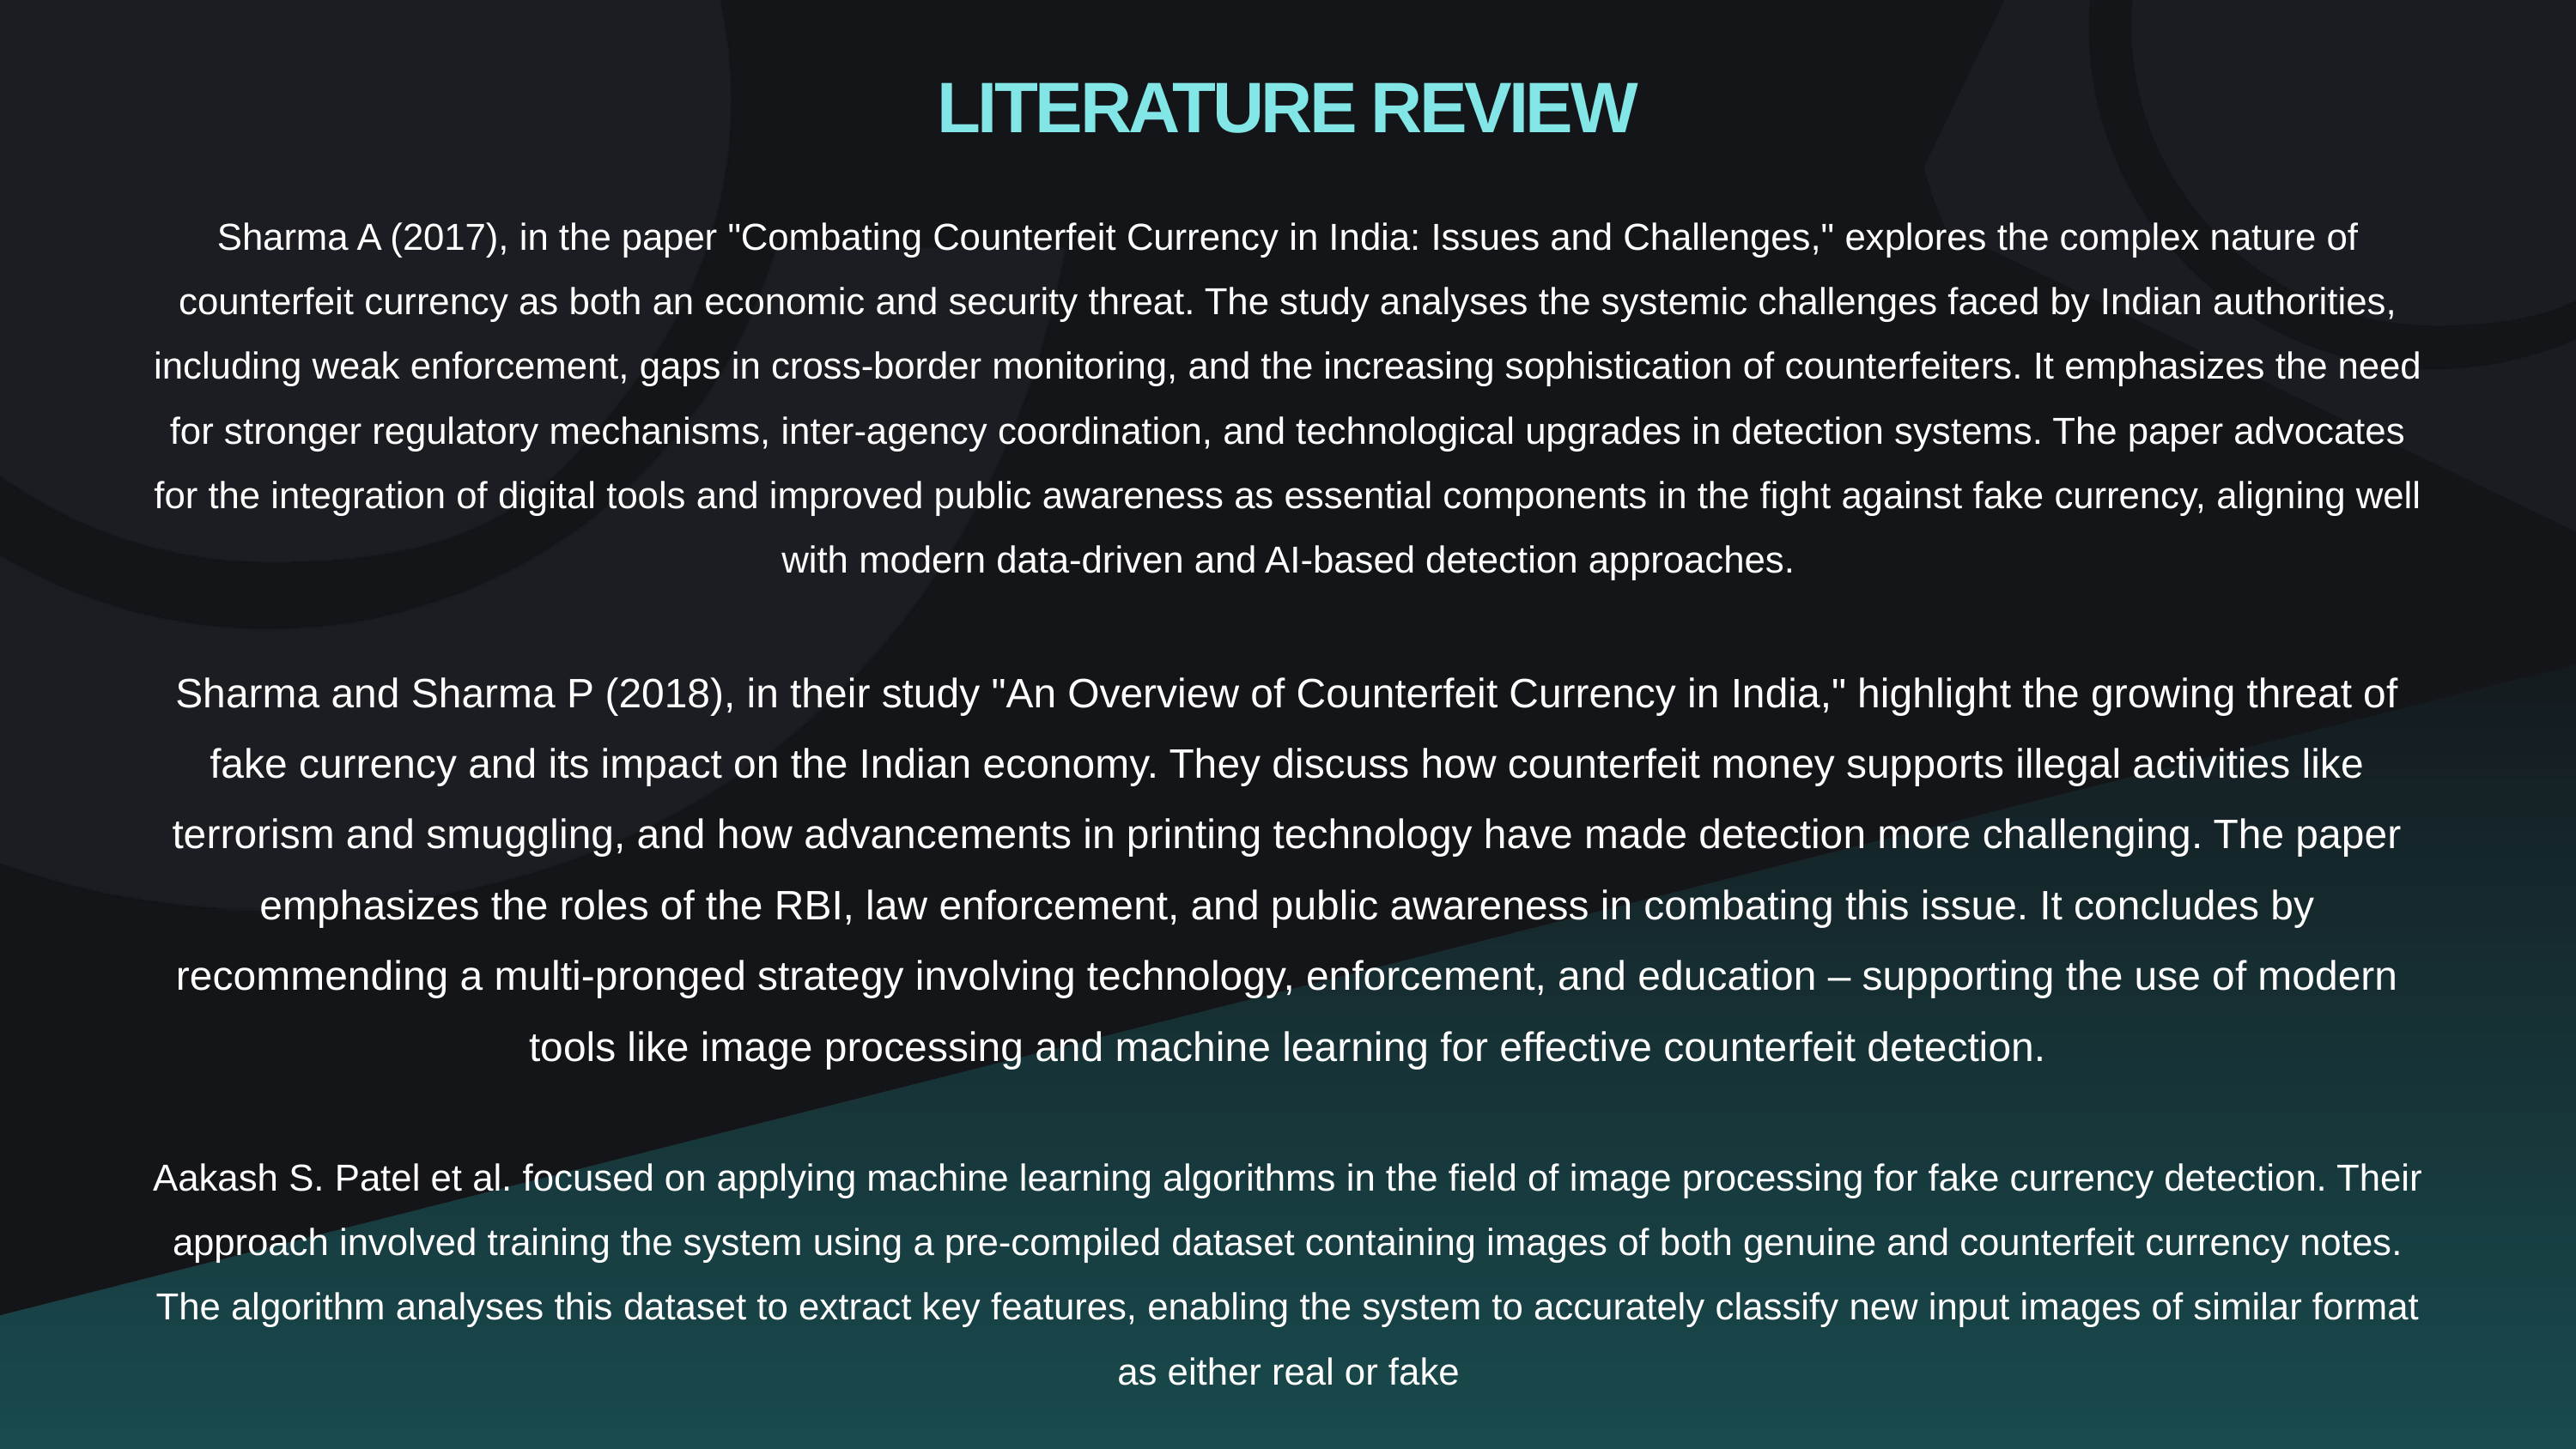

LITERATURE REVIEW
Sharma A (2017), in the paper "Combating Counterfeit Currency in India: Issues and Challenges," explores the complex nature of counterfeit currency as both an economic and security threat. The study analyses the systemic challenges faced by Indian authorities, including weak enforcement, gaps in cross-border monitoring, and the increasing sophistication of counterfeiters. It emphasizes the need for stronger regulatory mechanisms, inter-agency coordination, and technological upgrades in detection systems. The paper advocates for the integration of digital tools and improved public awareness as essential components in the fight against fake currency, aligning well with modern data-driven and AI-based detection approaches.

Sharma and Sharma P (2018), in their study "An Overview of Counterfeit Currency in India," highlight the growing threat of fake currency and its impact on the Indian economy. They discuss how counterfeit money supports illegal activities like terrorism and smuggling, and how advancements in printing technology have made detection more challenging. The paper emphasizes the roles of the RBI, law enforcement, and public awareness in combating this issue. It concludes by recommending a multi-pronged strategy involving technology, enforcement, and education – supporting the use of modern tools like image processing and machine learning for effective counterfeit detection.

Aakash S. Patel et al. focused on applying machine learning algorithms in the field of image processing for fake currency detection. Their approach involved training the system using a pre-compiled dataset containing images of both genuine and counterfeit currency notes. The algorithm analyses this dataset to extract key features, enabling the system to accurately classify new input images of similar format as either real or fake